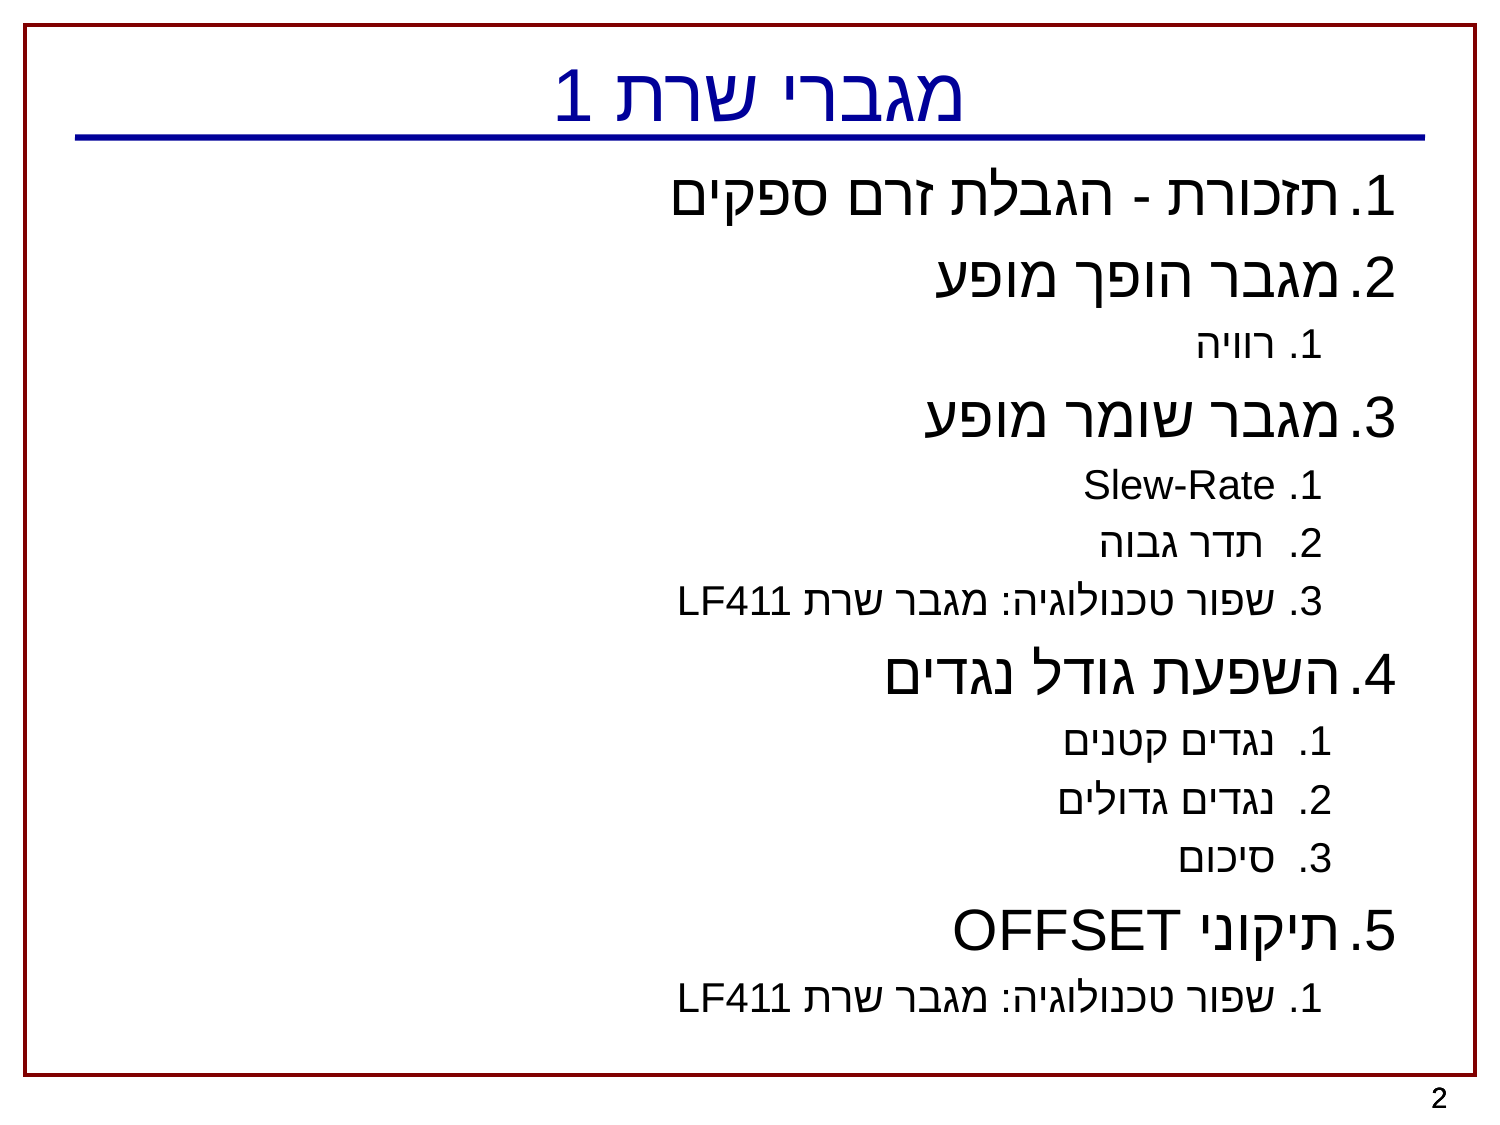

# מגברי שרת 1
תזכורת - הגבלת זרם ספקים
מגבר הופך מופע
רוויה
מגבר שומר מופע
Slew-Rate
 תדר גבוה
שפור טכנולוגיה: מגבר שרת LF411
השפעת גודל נגדים
נגדים קטנים
נגדים גדולים
סיכום
תיקוני OFFSET
שפור טכנולוגיה: מגבר שרת LF411

2
2
2